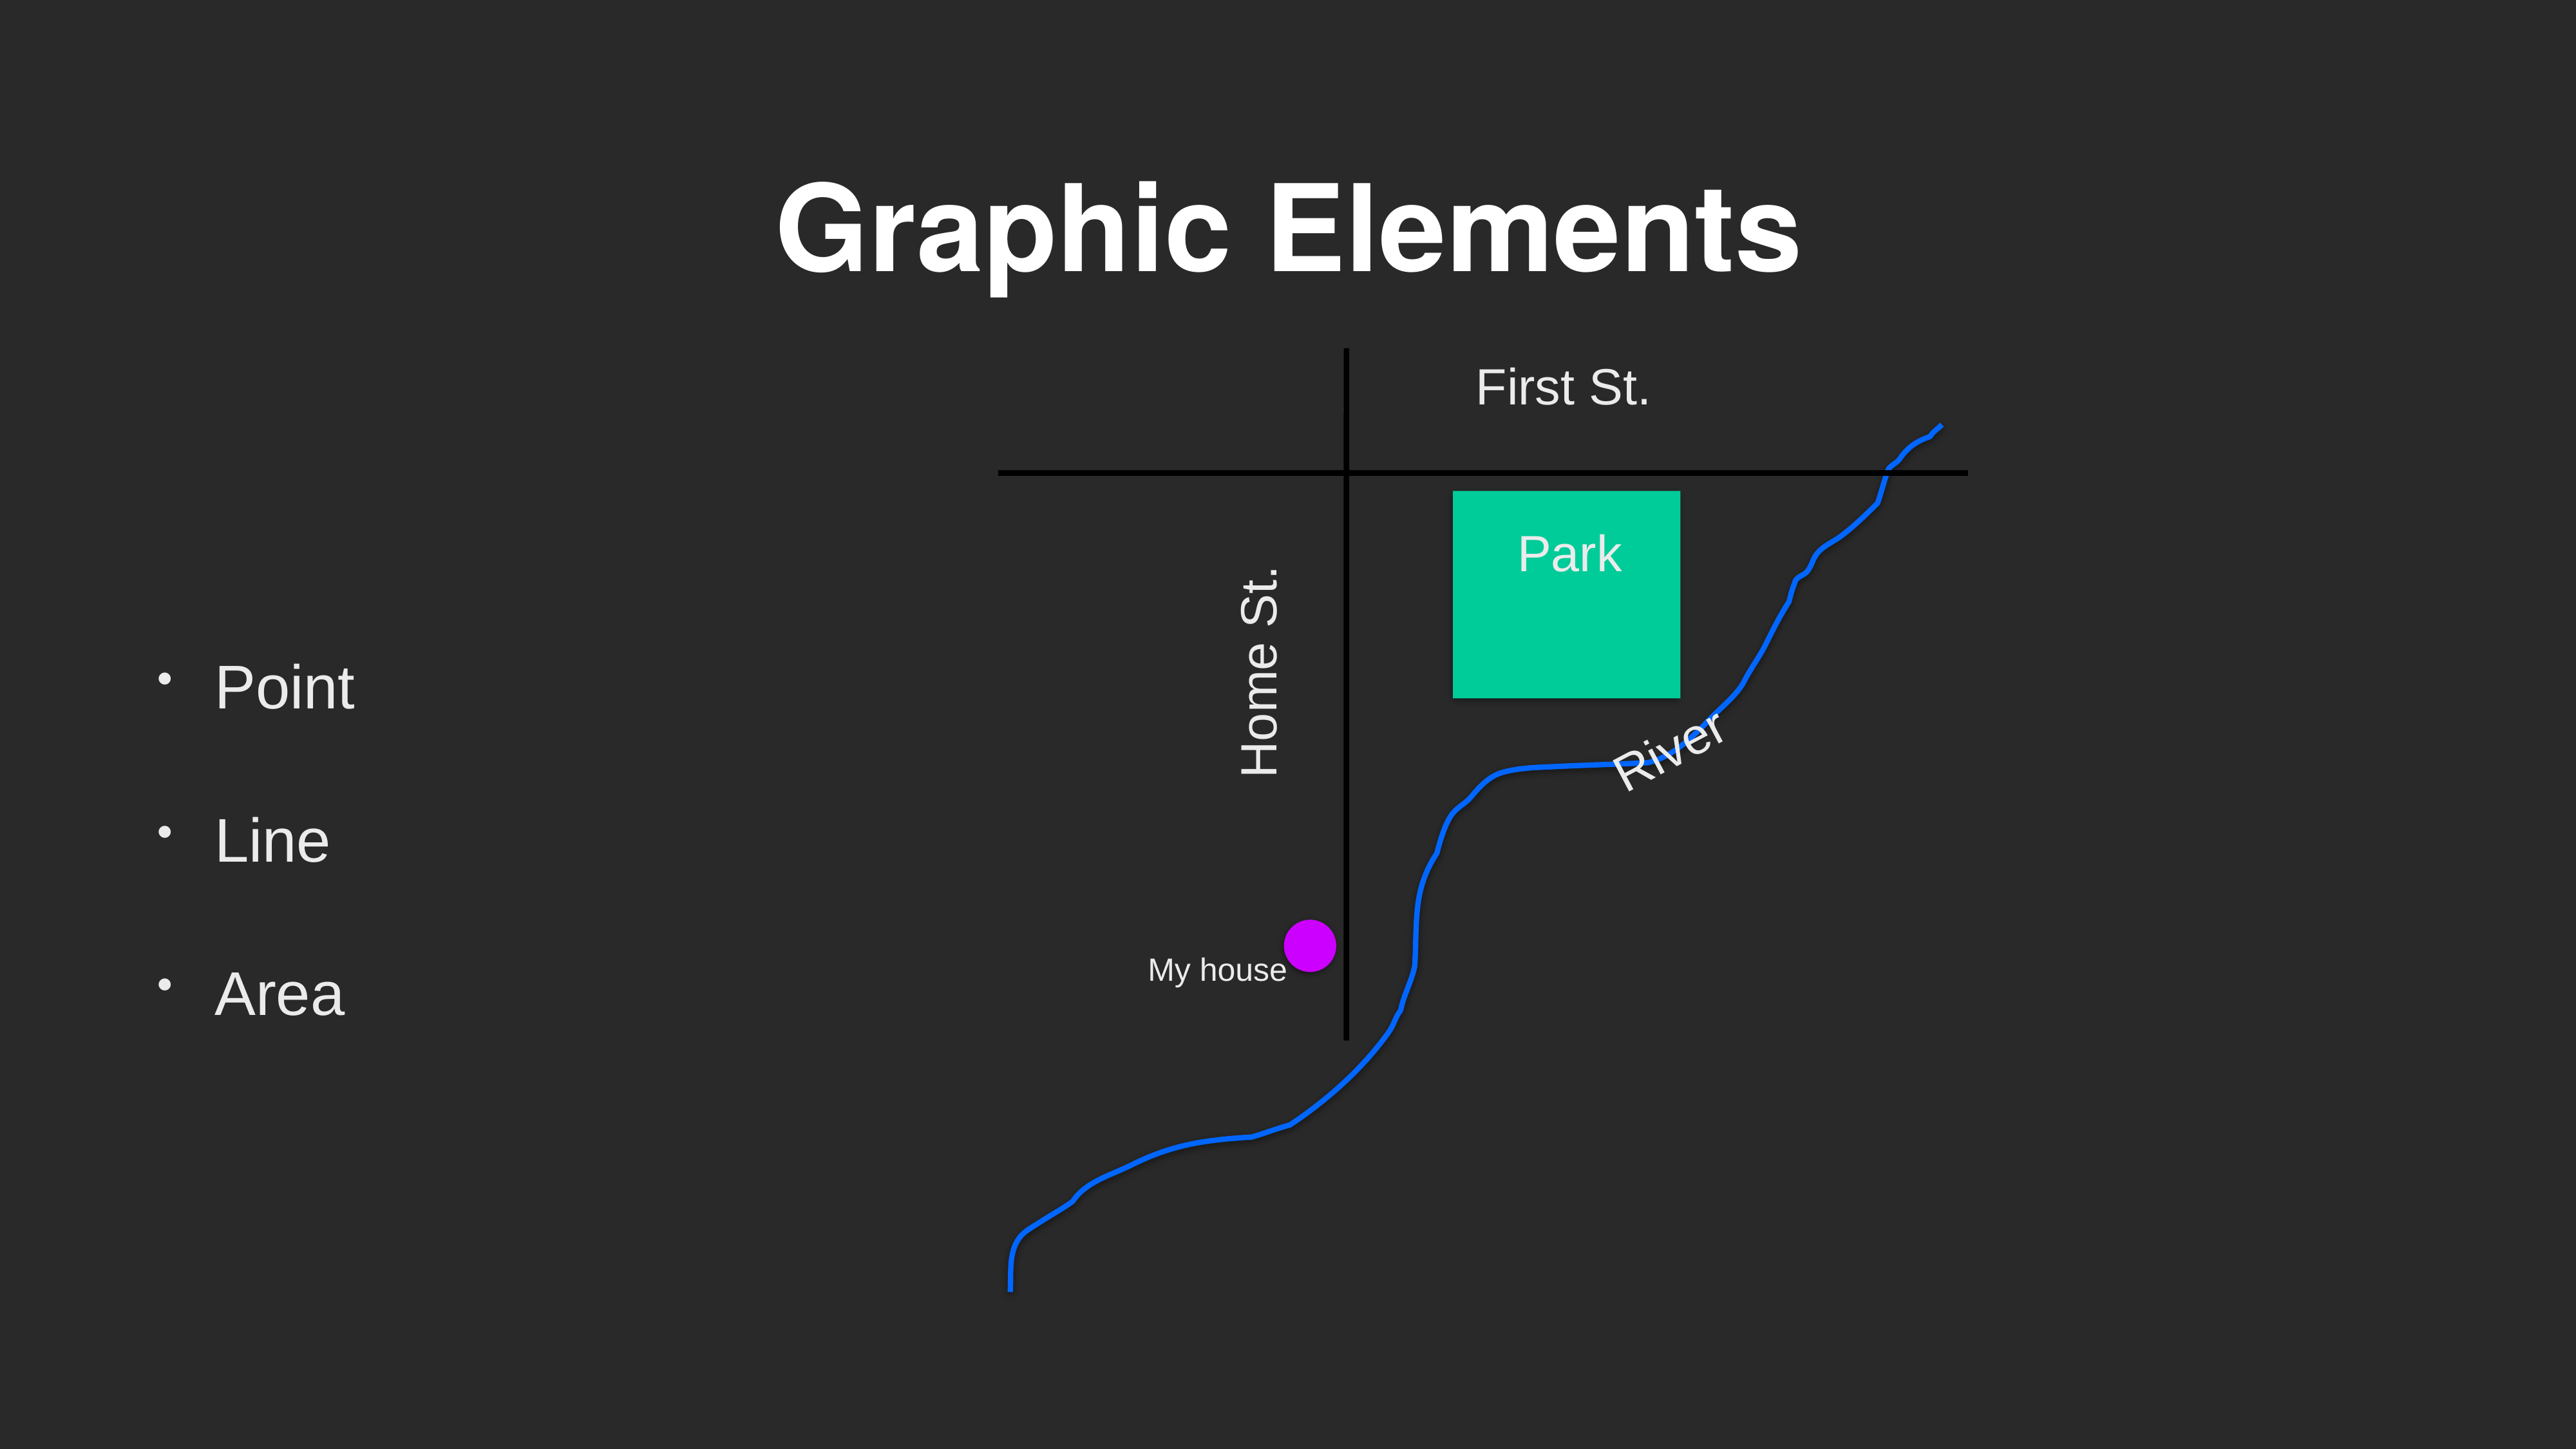

# Graphic Elements
First St.

Point
Line
Area

Park
Home St.
River

My house